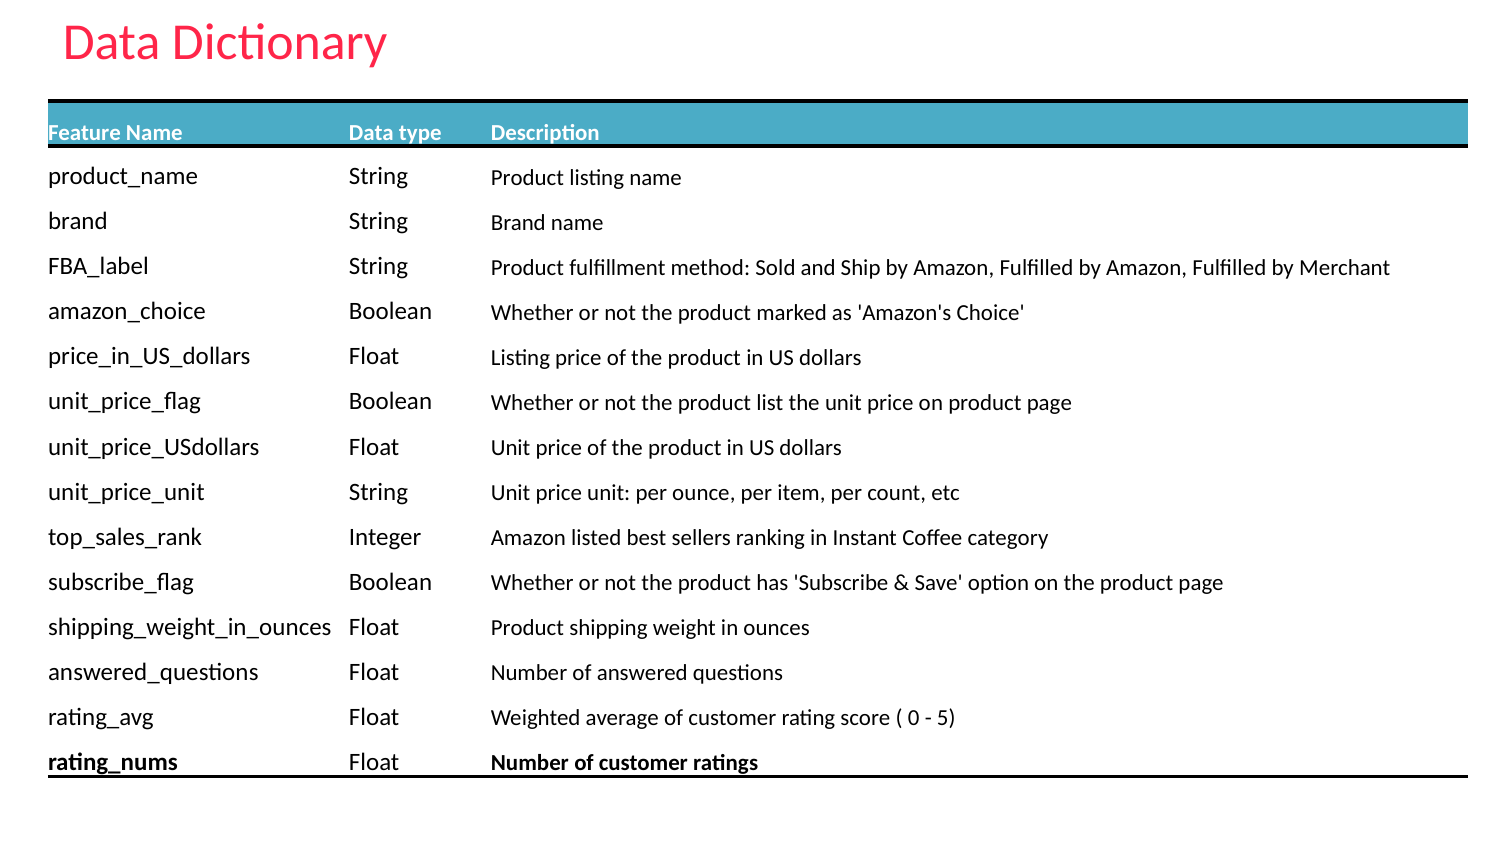

# Data Dictionary
| Feature Name | Data type | Description |
| --- | --- | --- |
| product\_name | String | Product listing name |
| brand | String | Brand name |
| FBA\_label | String | Product fulfillment method: Sold and Ship by Amazon, Fulfilled by Amazon, Fulfilled by Merchant |
| amazon\_choice | Boolean | Whether or not the product marked as 'Amazon's Choice' |
| price\_in\_US\_dollars | Float | Listing price of the product in US dollars |
| unit\_price\_flag | Boolean | Whether or not the product list the unit price on product page |
| unit\_price\_USdollars | Float | Unit price of the product in US dollars |
| unit\_price\_unit | String | Unit price unit: per ounce, per item, per count, etc |
| top\_sales\_rank | Integer | Amazon listed best sellers ranking in Instant Coffee category |
| subscribe\_flag | Boolean | Whether or not the product has 'Subscribe & Save' option on the product page |
| shipping\_weight\_in\_ounces | Float | Product shipping weight in ounces |
| answered\_questions | Float | Number of answered questions |
| rating\_avg | Float | Weighted average of customer rating score ( 0 - 5) |
| rating\_nums | Float | Number of customer ratings |